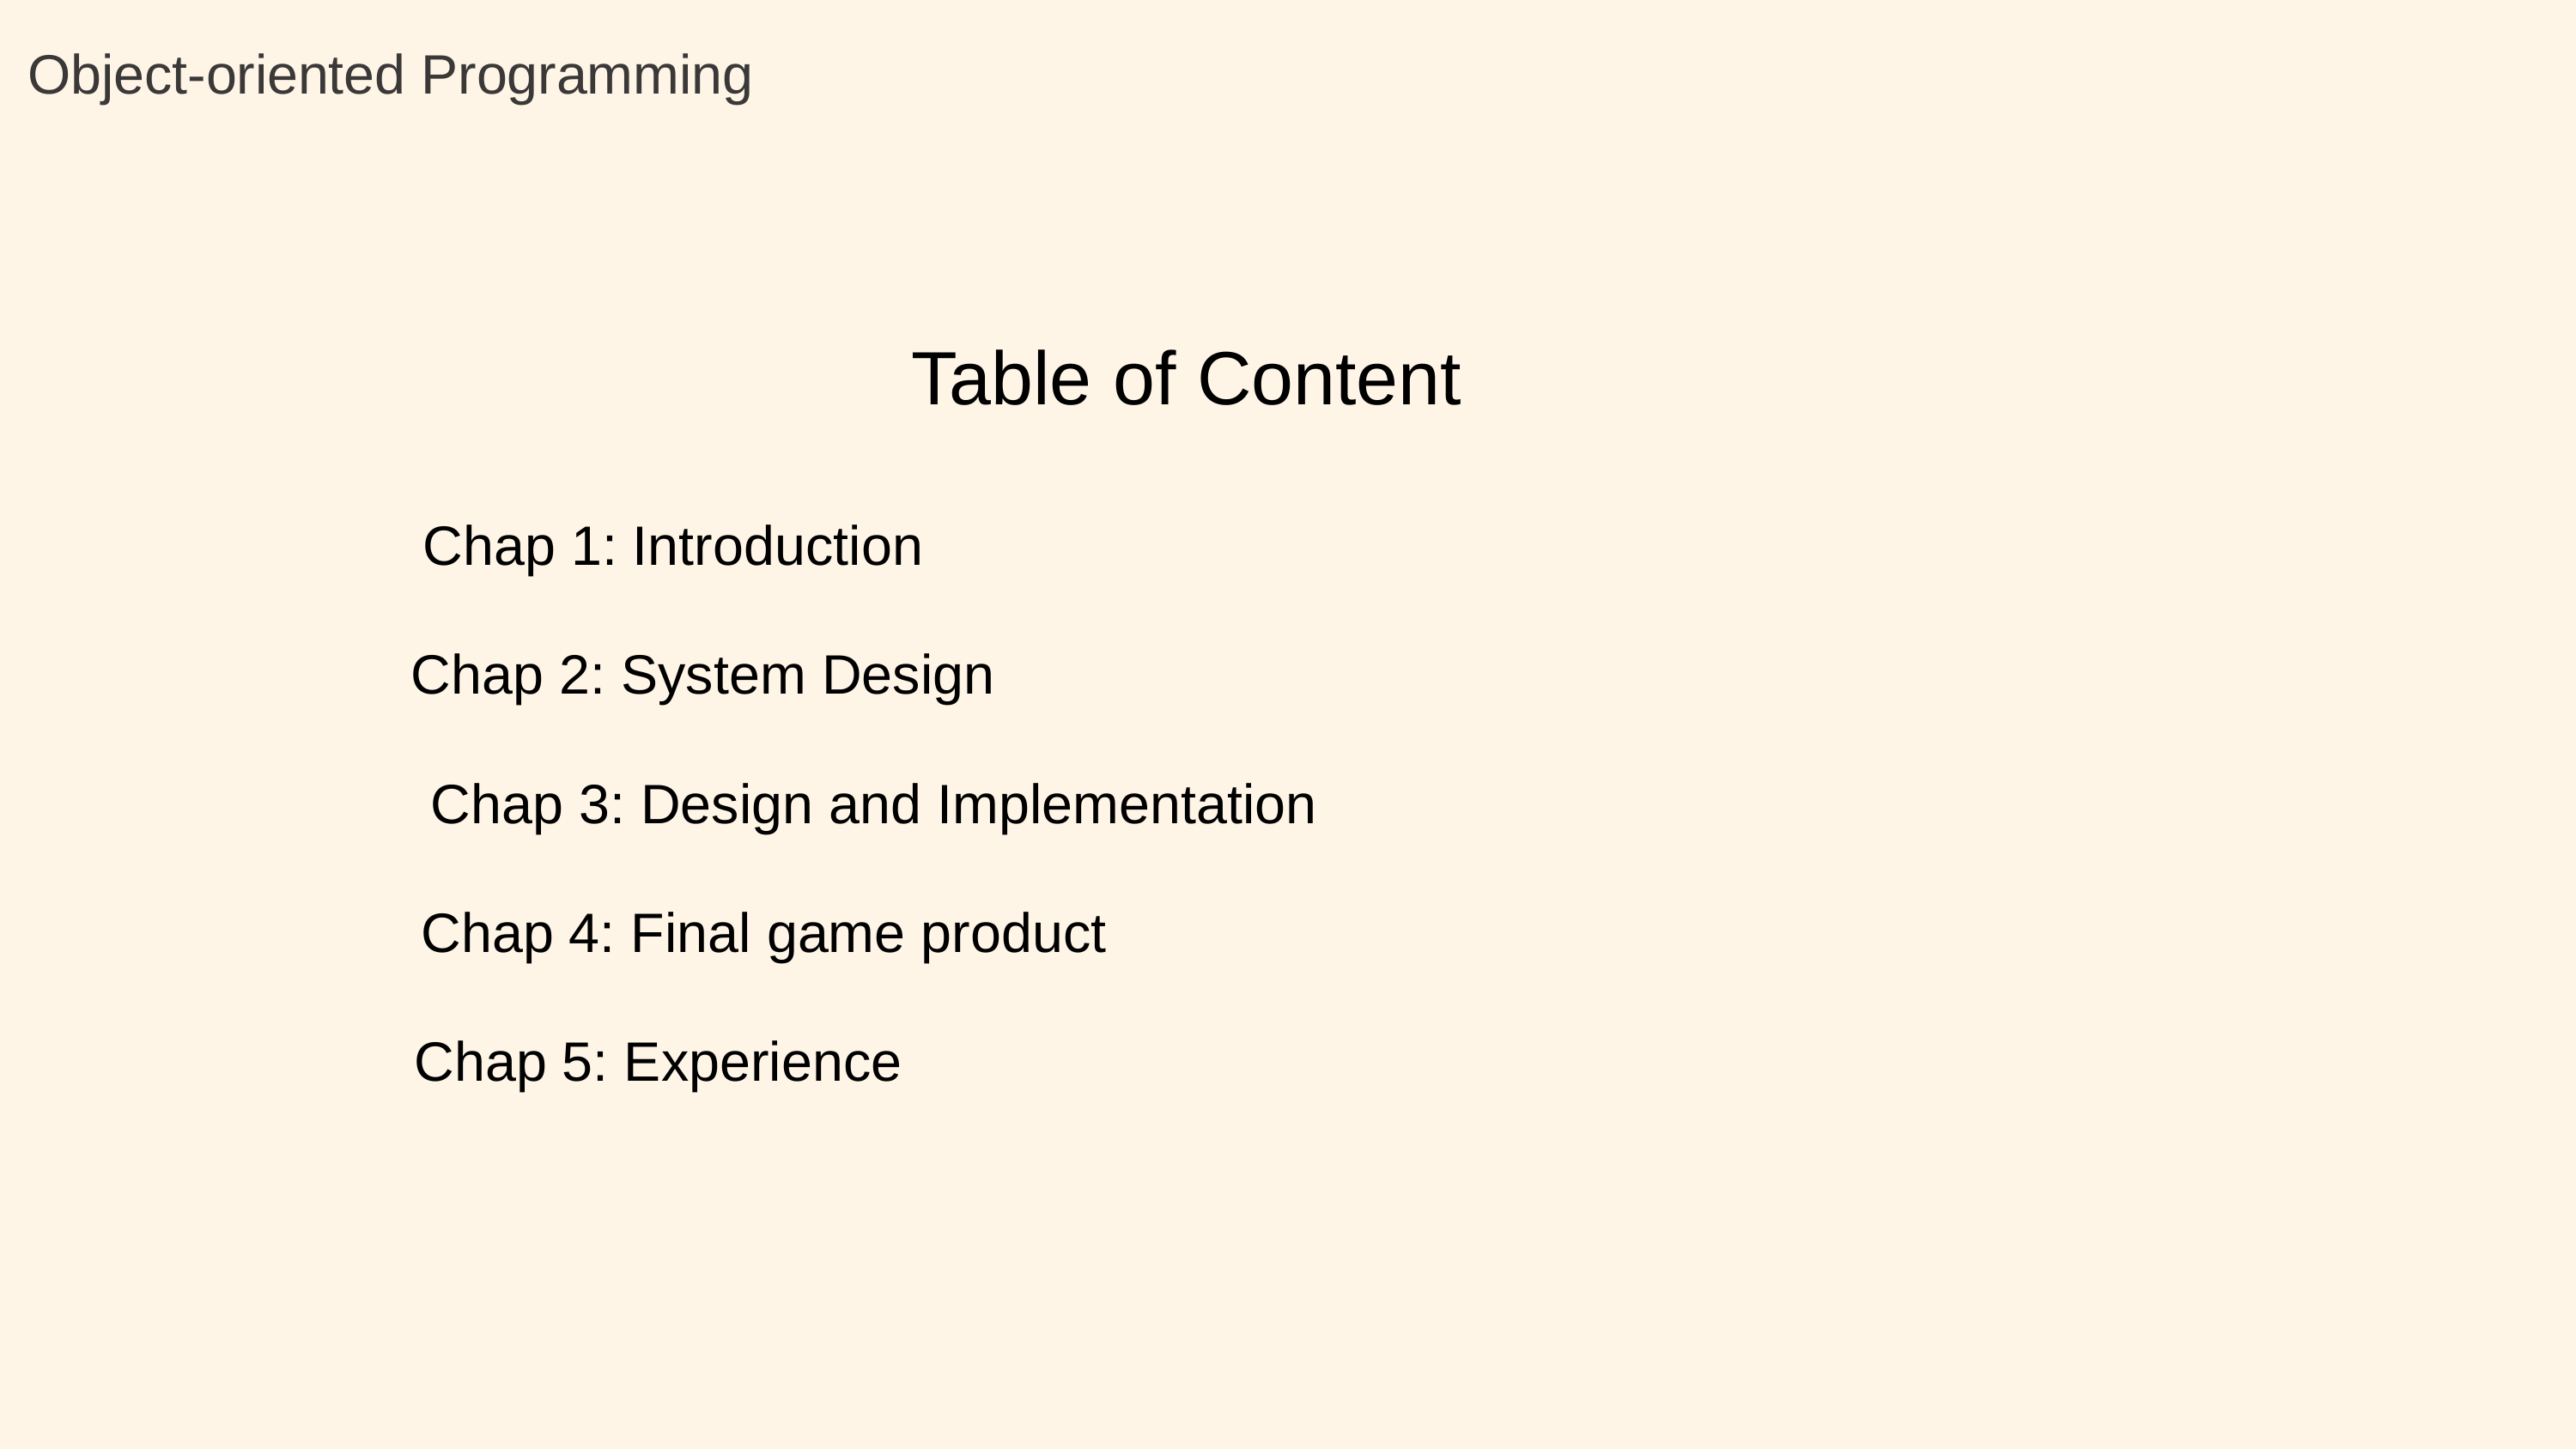

Object-oriented Programming
Table of Content
Chap 1: Introduction
Chap 2: System Design
Chap 3: Design and Implementation
Chap 4: Final game product
Chap 5: Experience